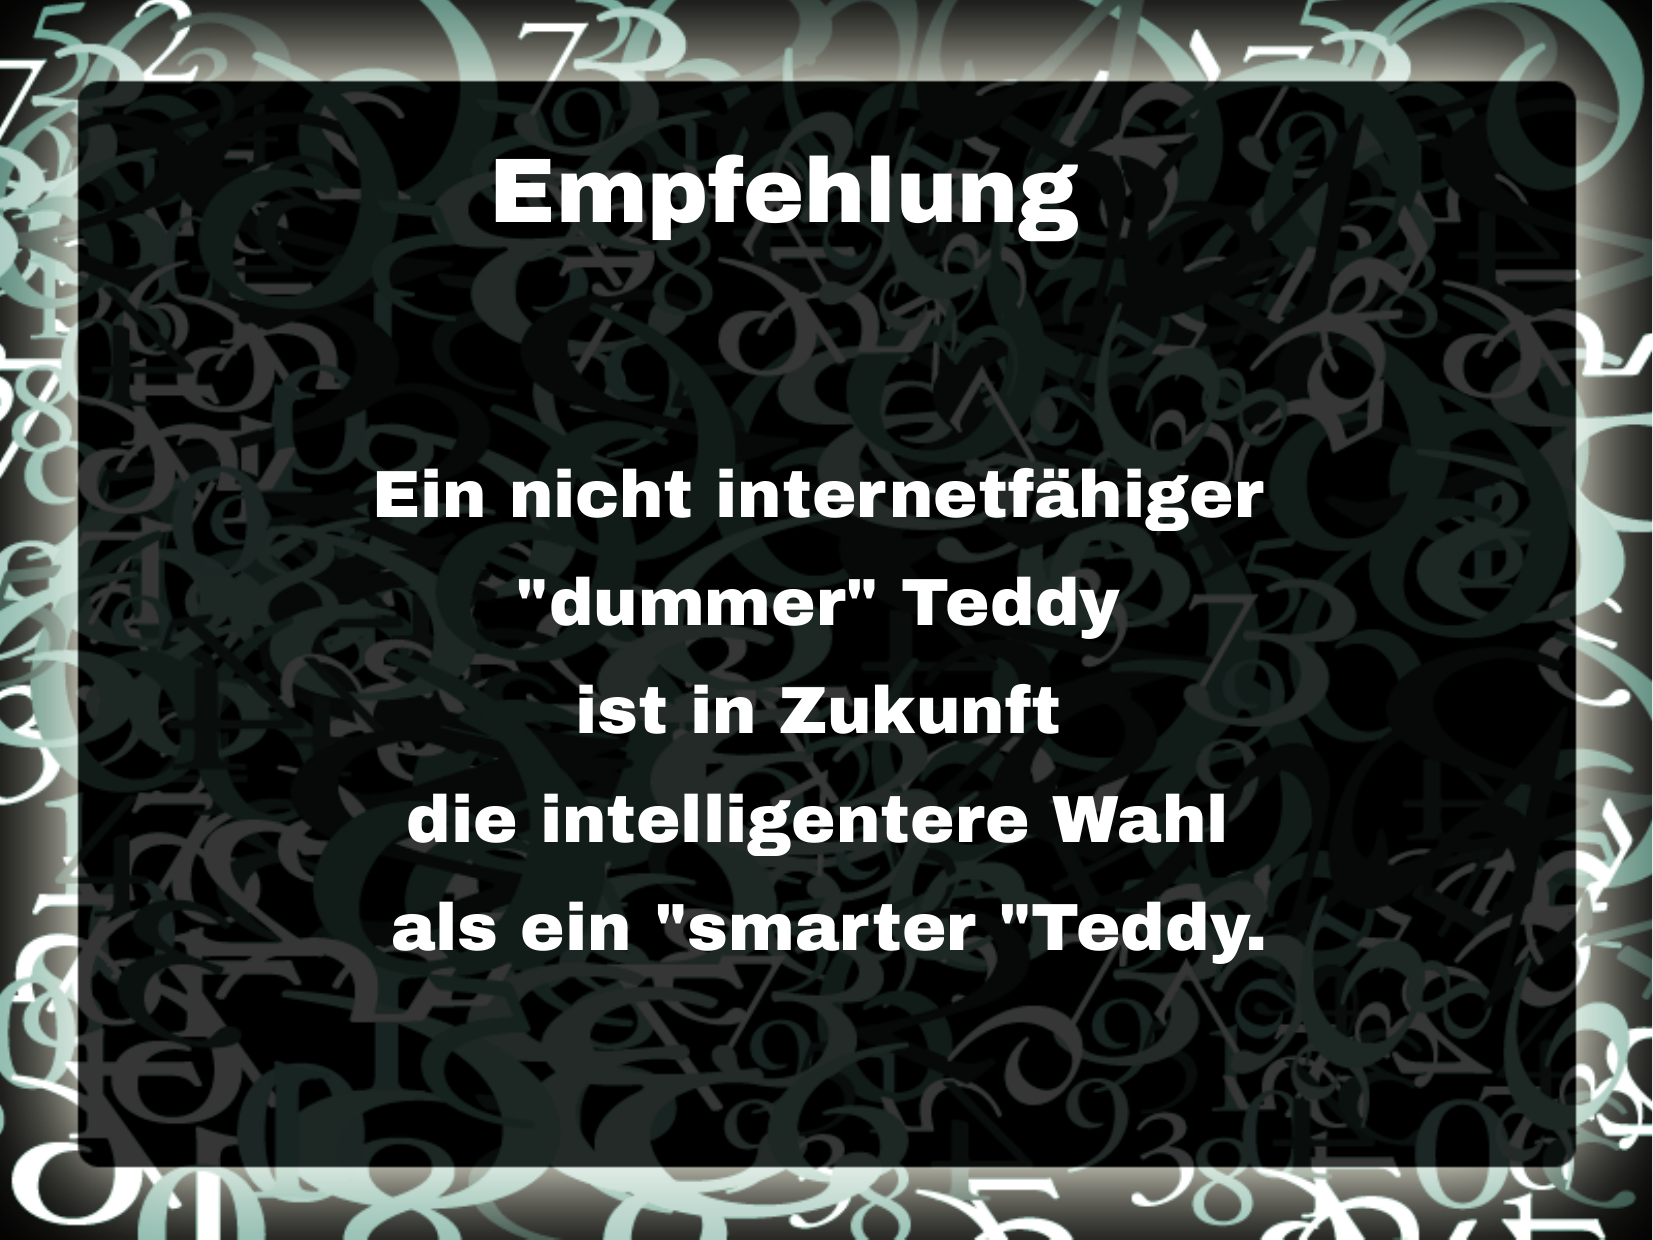

# Empfehlung

Ein nicht internetfähiger
"dummer" Teddy
ist in Zukunft
die intelligentere Wahl
als ein "smarter "Teddy.